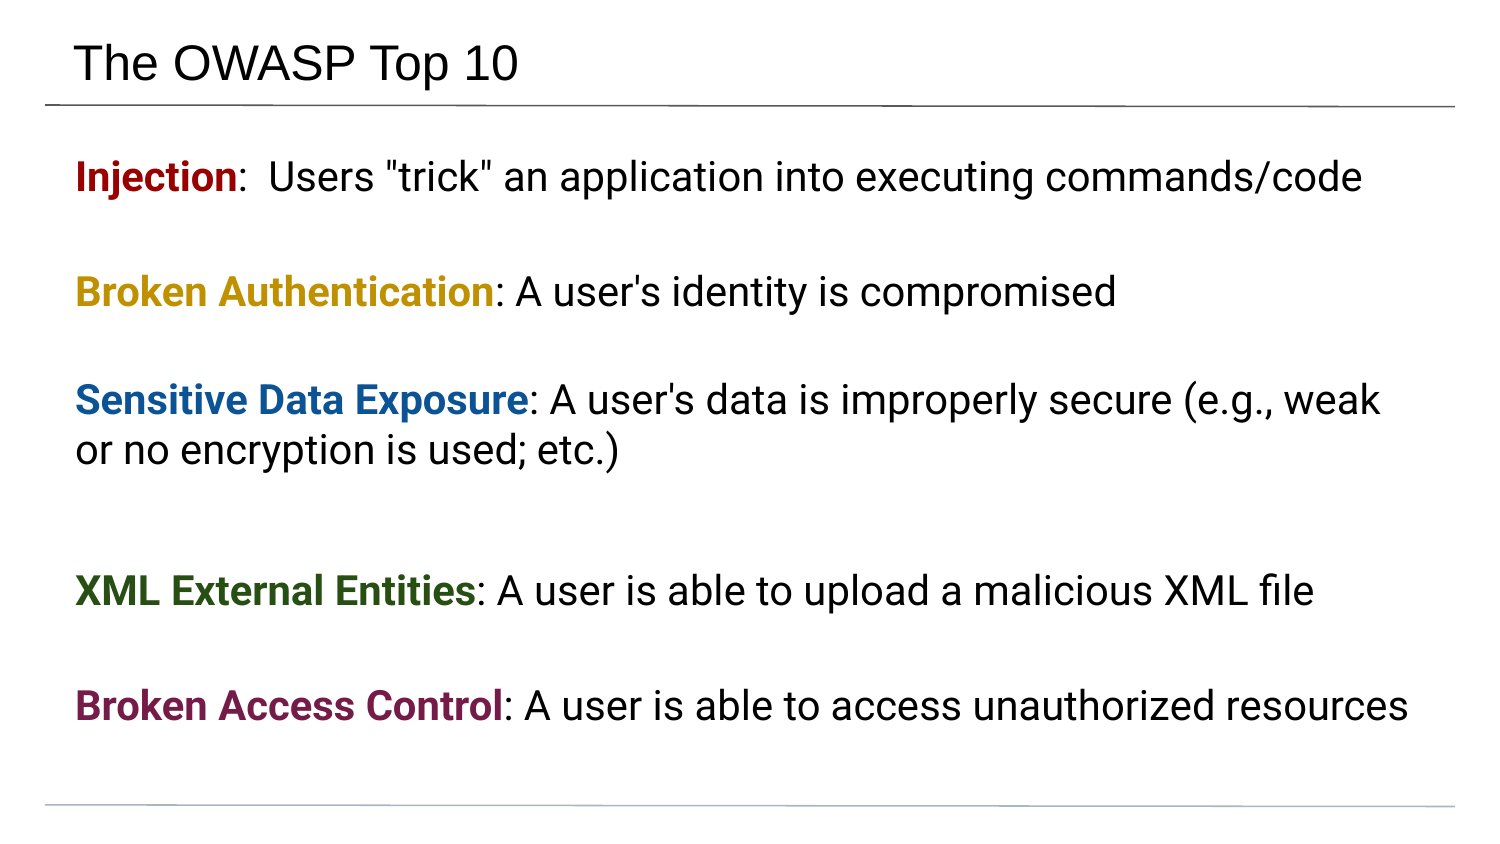

# The OWASP Top 10
Injection:  Users "trick" an application into executing commands/code

Broken Authentication: A user's identity is compromised

Sensitive Data Exposure: A user's data is improperly secure (e.g., weak or no encryption is used; etc.)

XML External Entities: A user is able to upload a malicious XML file

Broken Access Control: A user is able to access unauthorized resources